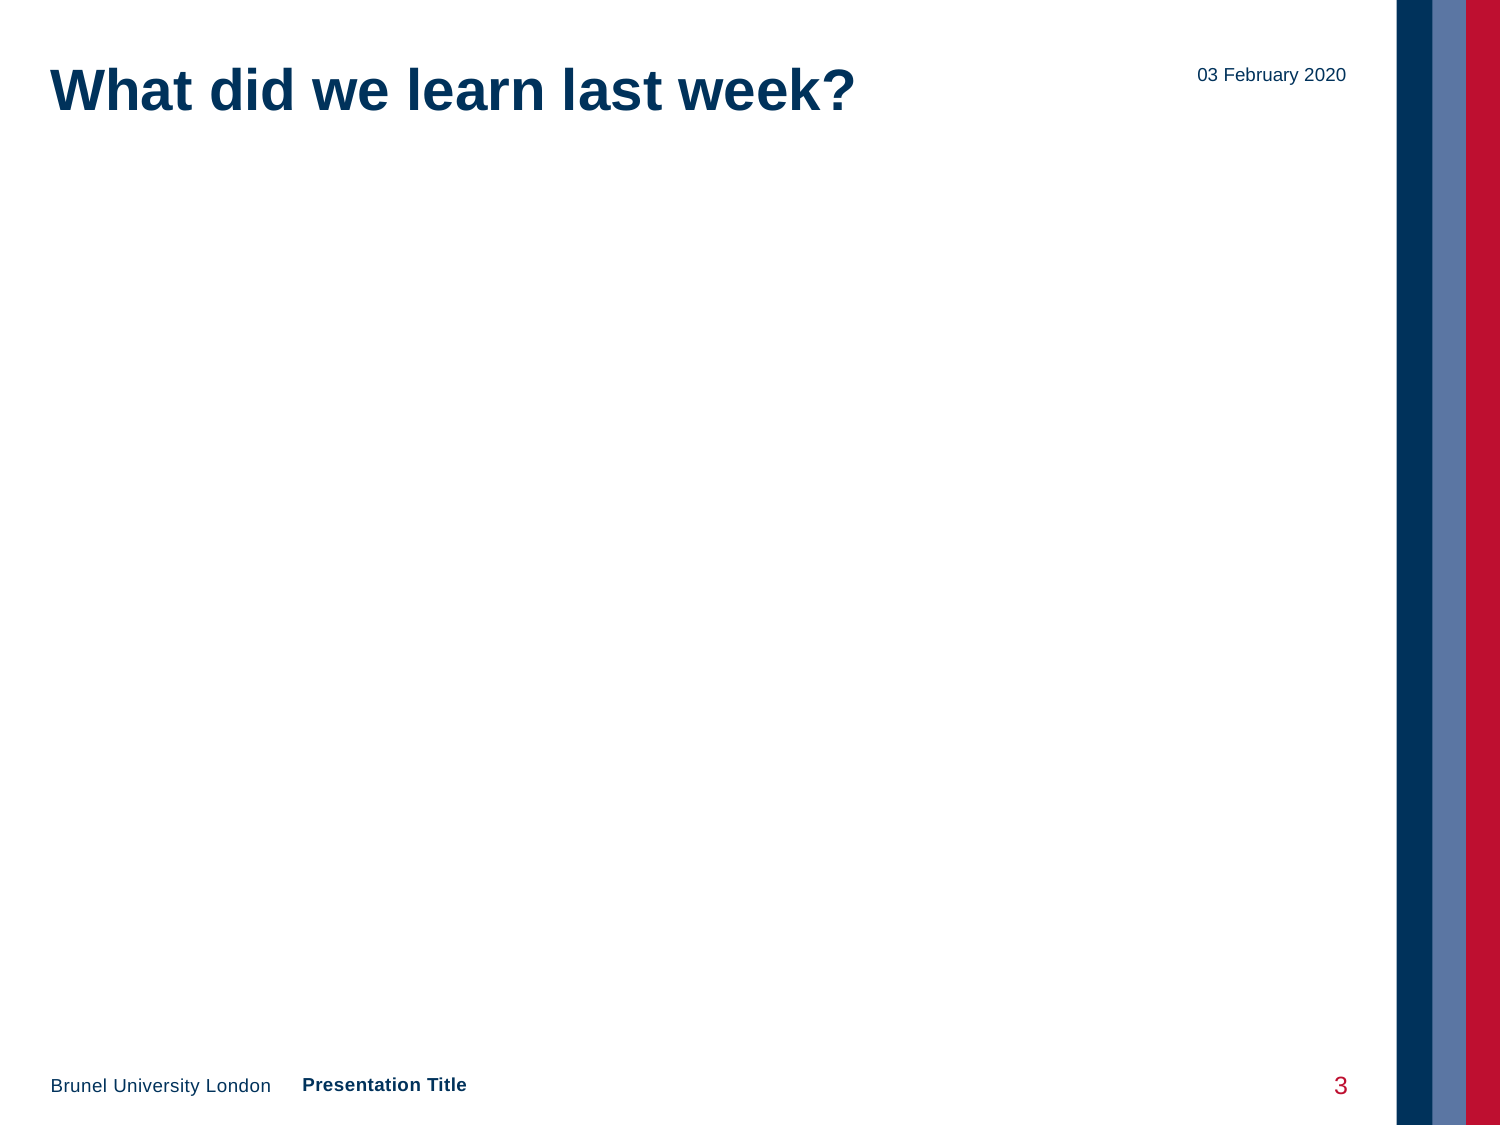

# What did we learn last week?
03 February 2020

Presentation Title
3